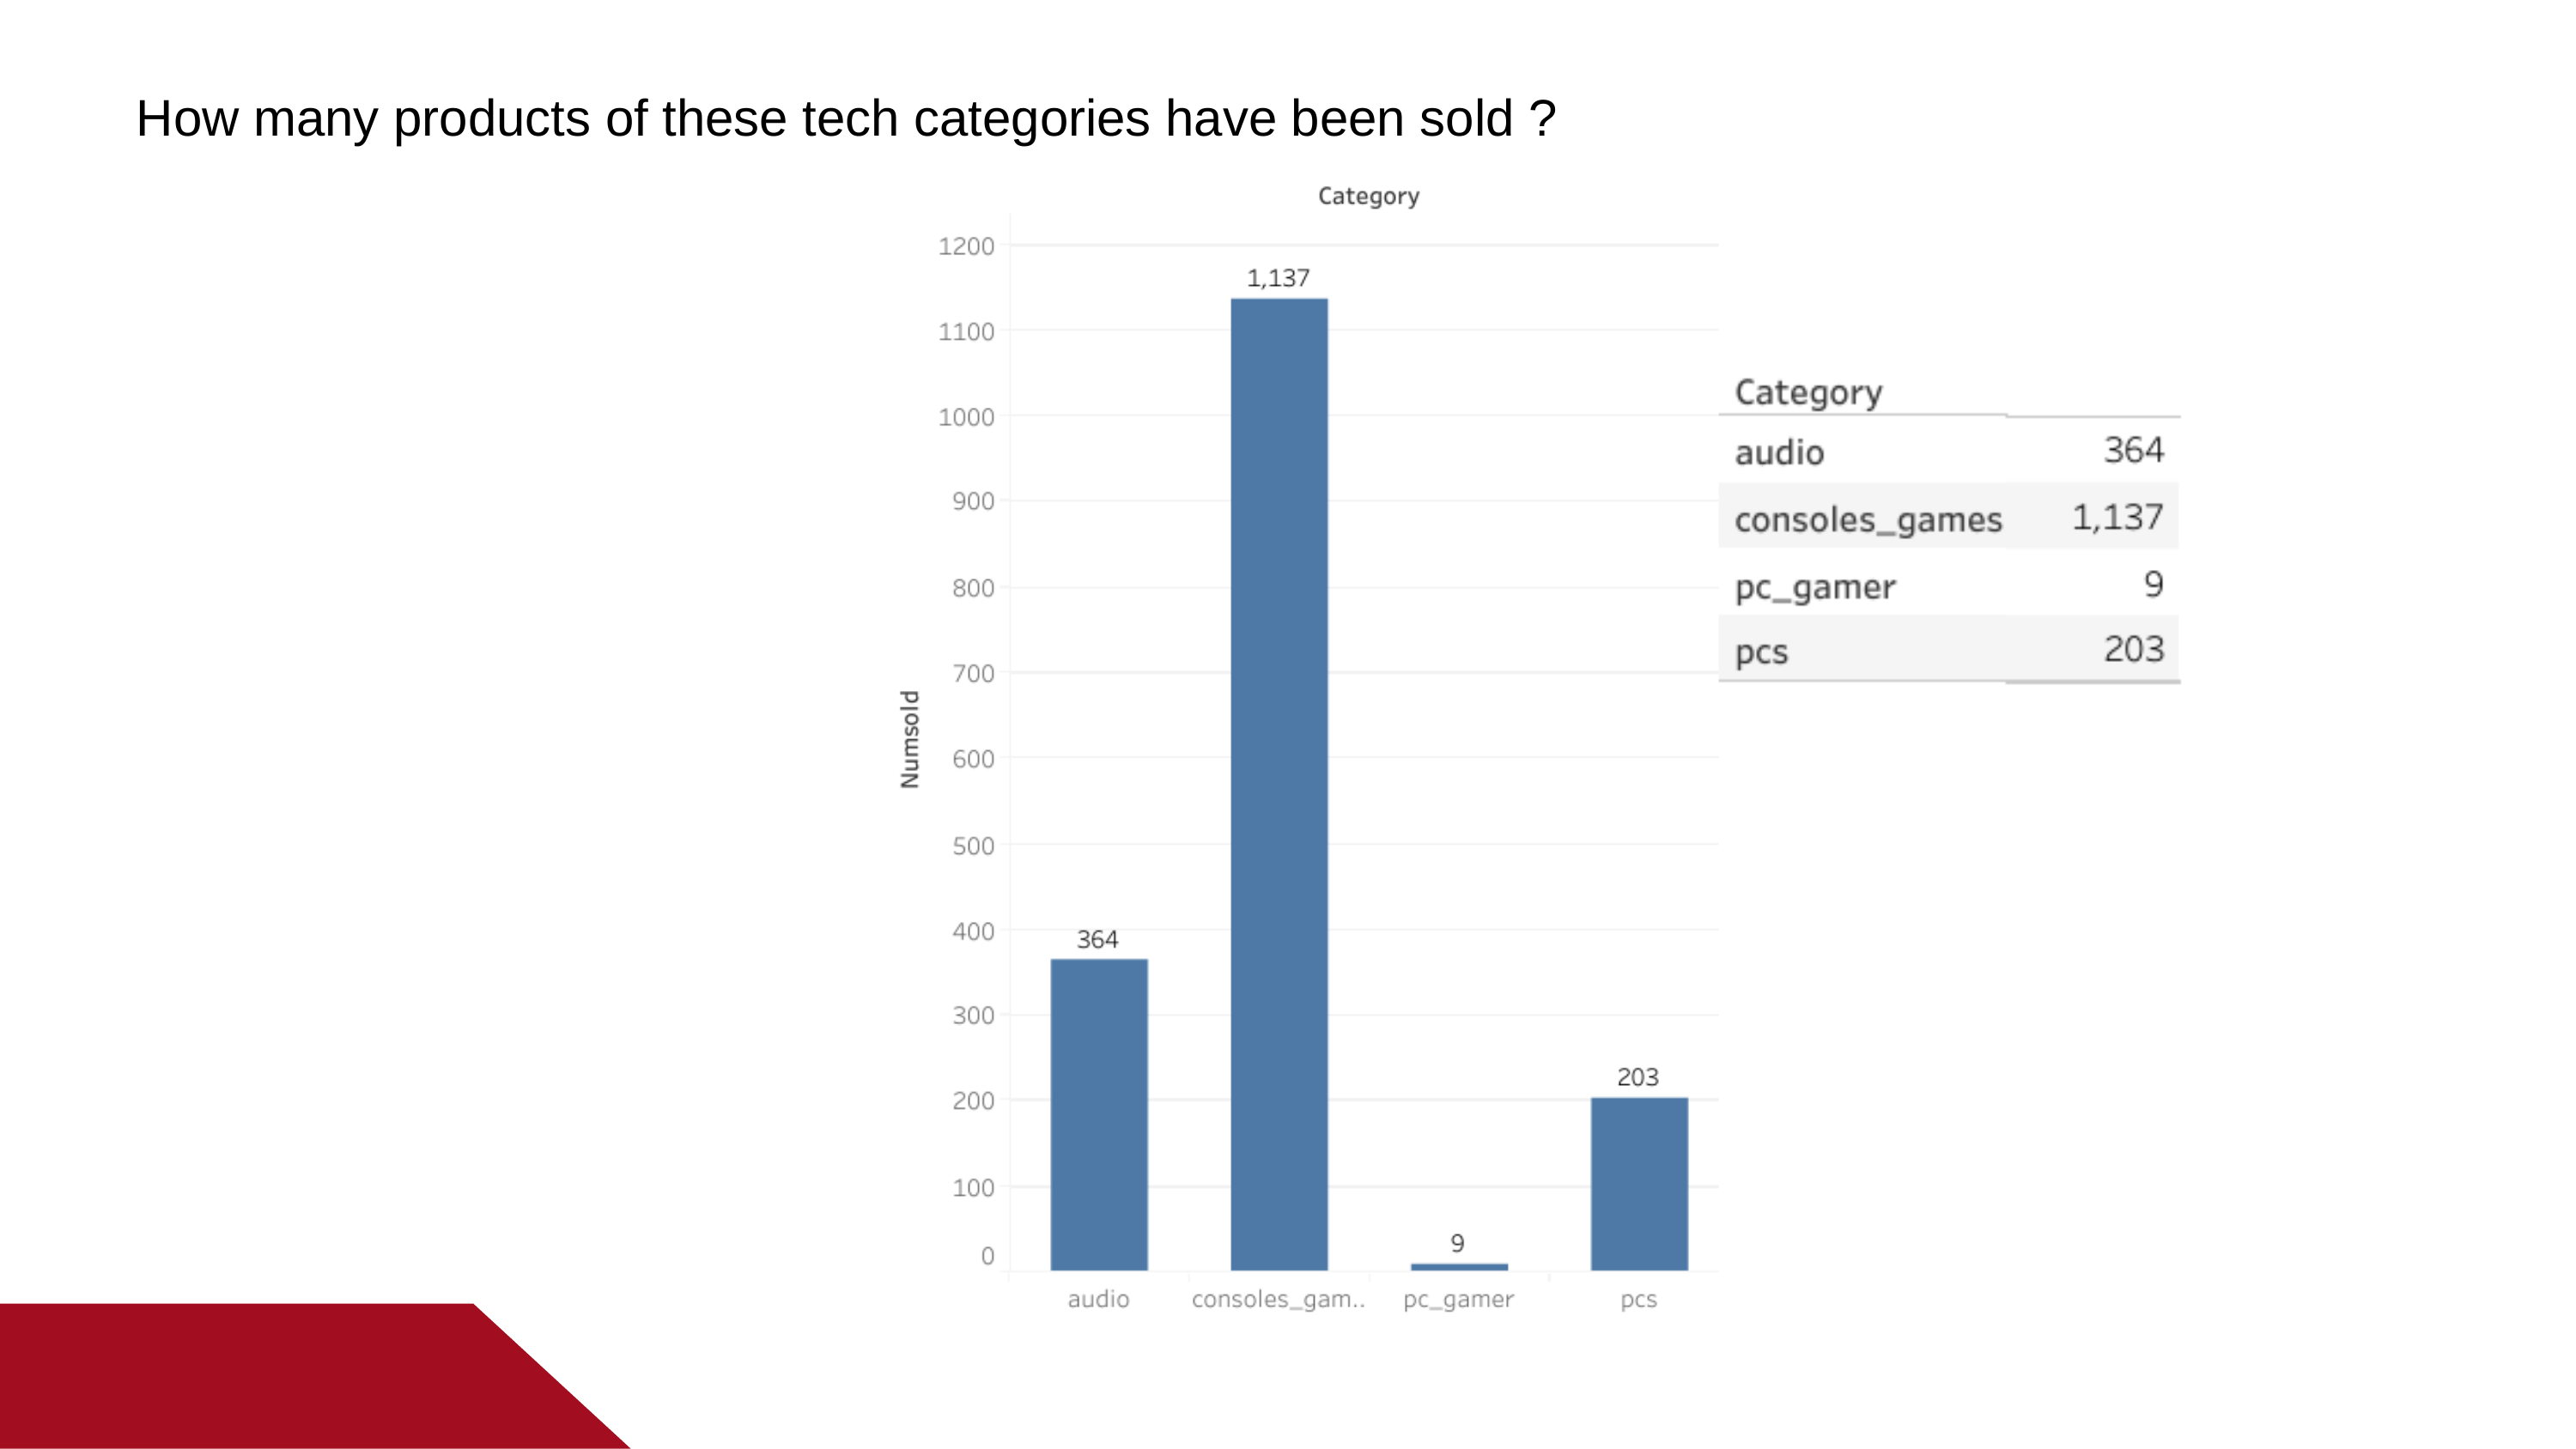

How many products of these tech categories have been sold ?